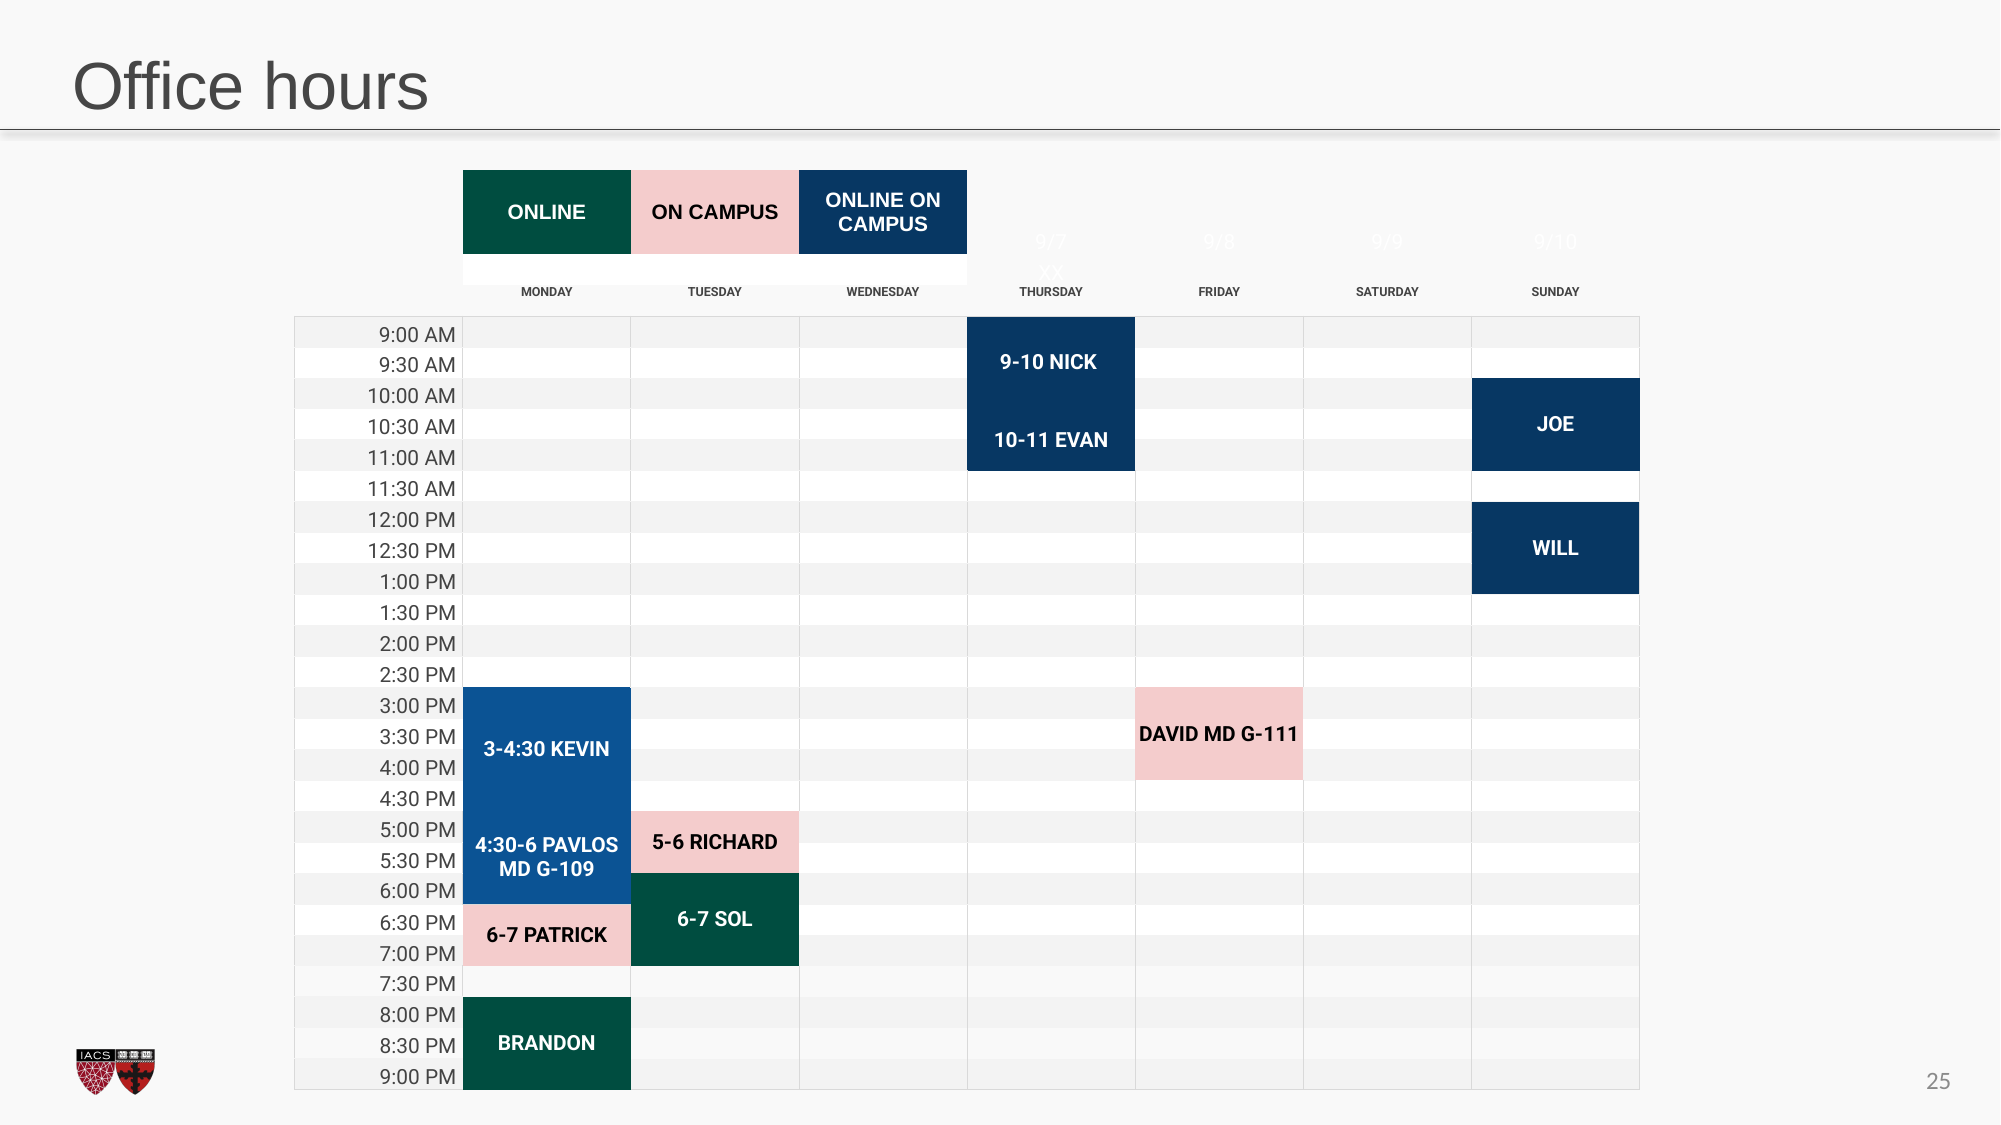

# Office hours

|  | ONLINE | ON CAMPUS | ONLINE ON CAMPUS | 9/7 | 9/8 | 9/9 | 9/10 |
| --- | --- | --- | --- | --- | --- | --- | --- |
|  | 9/4 | 9/5 | 9/6 | XX |  |  |  |
|  | MONDAY | TUESDAY | WEDNESDAY | THURSDAY | FRIDAY | SATURDAY | SUNDAY |
| 9:00 AM |  |  |  | 9-10 NICK |  |  |  |
| 9:30 AM |  |  |  |  |  |  |  |
| 10:00 AM |  |  |  |  |  |  | JOE |
| 10:30 AM |  |  |  | 10-11 EVAN |  |  |  |
| 11:00 AM |  |  |  |  |  |  |  |
| 11:30 AM |  |  |  |  |  |  |  |
| 12:00 PM |  |  |  |  |  |  | WILL |
| 12:30 PM |  |  |  |  |  |  |  |
| 1:00 PM |  |  |  |  |  |  |  |
| 1:30 PM |  |  |  |  |  |  |  |
| 2:00 PM |  |  |  |  |  |  |  |
| 2:30 PM |  |  |  |  |  |  |  |
| 3:00 PM | 3-4:30 KEVIN |  |  |  | DAVID MD G-111 |  |  |
| 3:30 PM |  |  |  |  |  |  |  |
| 4:00 PM |  |  |  |  |  |  |  |
| 4:30 PM |  |  |  |  |  |  |  |
| 5:00 PM | 4:30-6 PAVLOS MD G-109 | 5-6 RICHARD |  |  |  |  |  |
| 5:30 PM |  |  |  |  |  |  |  |
| 6:00 PM |  | 6-7 SOL |  |  |  |  |  |
| 6:30 PM | 6-7 PATRICK |  |  |  |  |  |  |
| 7:00 PM |  |  |  |  |  |  |  |
| 7:30 PM |  |  |  |  |  |  |  |
| 8:00 PM | BRANDON |  |  |  |  |  |  |
| 8:30 PM |  |  |  |  |  |  |  |
| 9:00 PM |  |  |  |  |  |  |  |
25